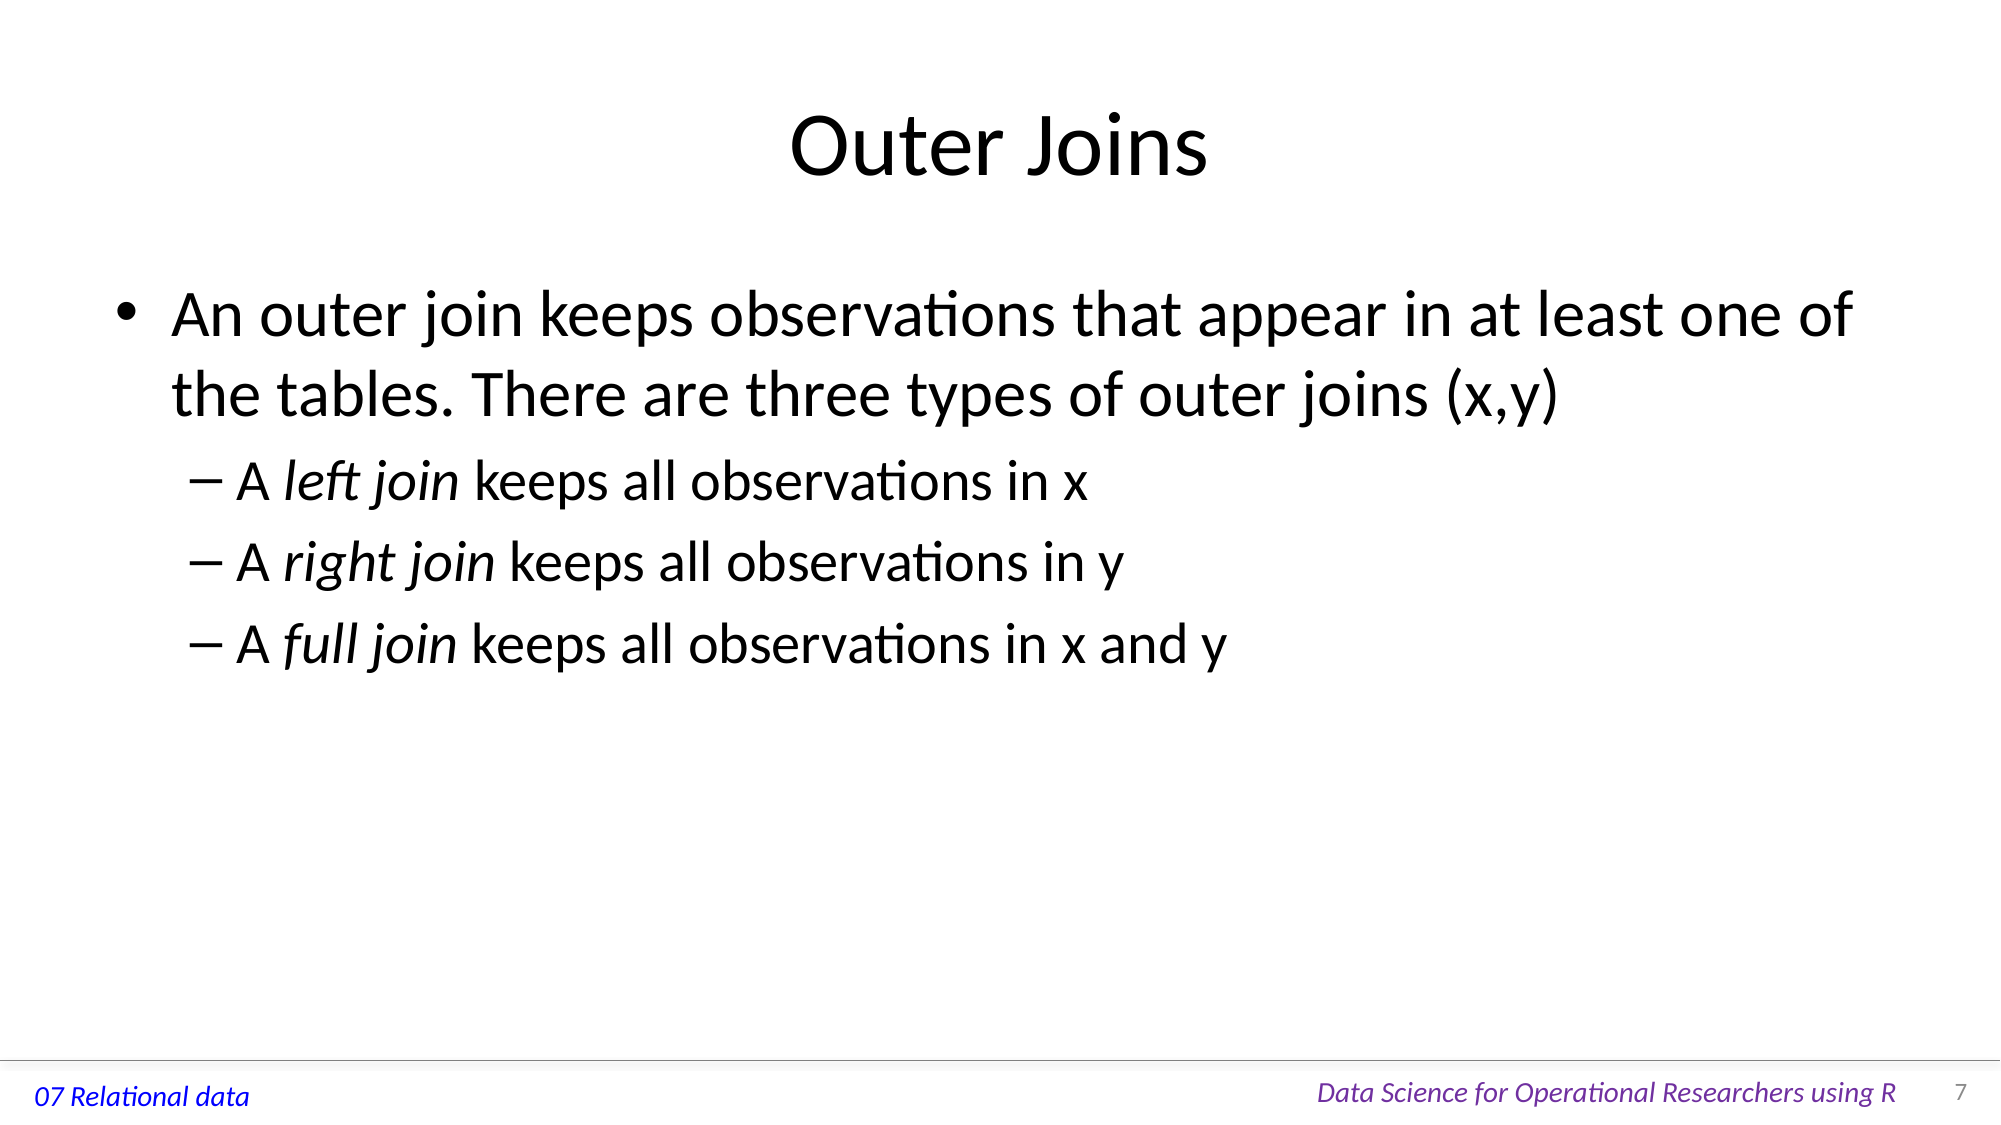

# Outer Joins
An outer join keeps observations that appear in at least one of the tables. There are three types of outer joins (x,y)
A left join keeps all observations in x
A right join keeps all observations in y
A full join keeps all observations in x and y
7